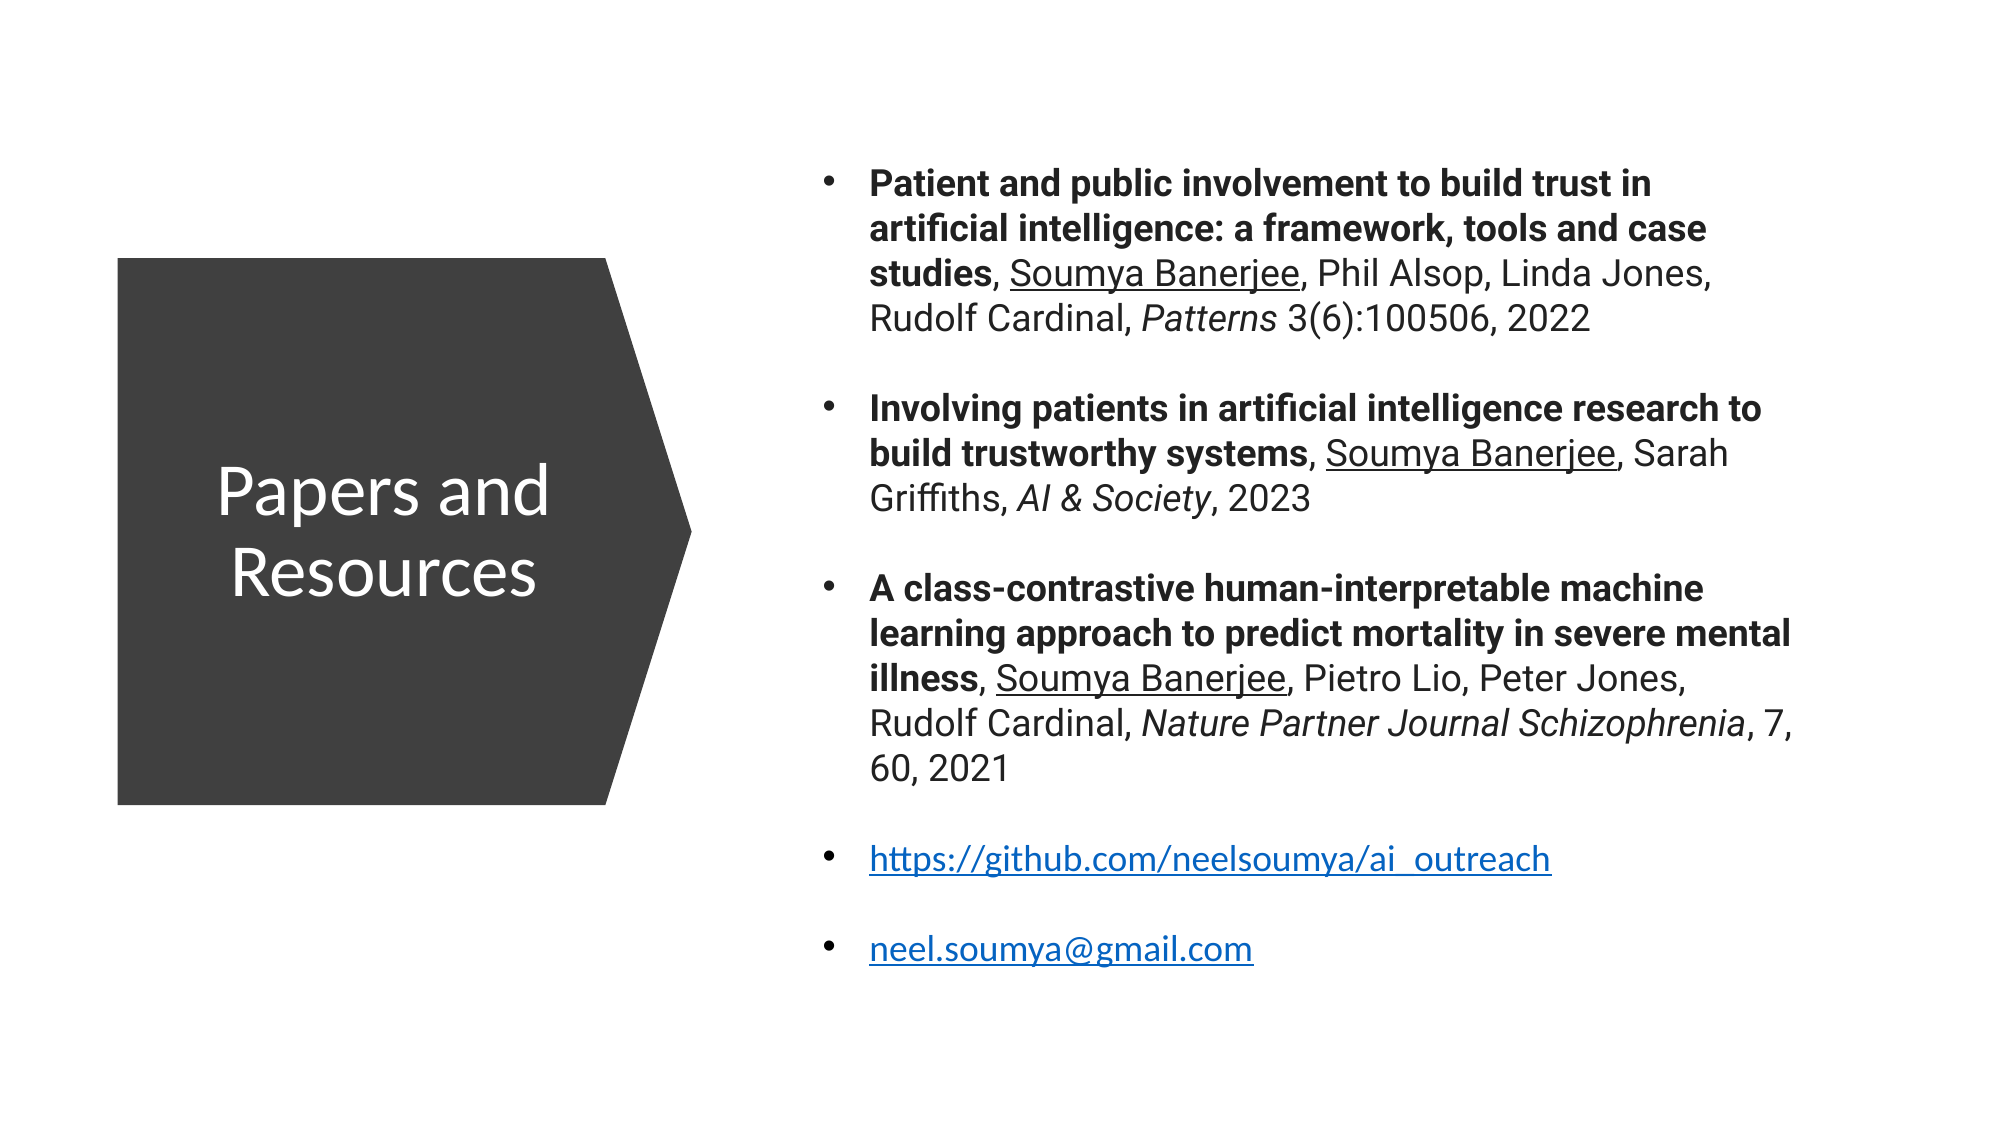

Patient and public involvement to build trust in artificial intelligence: a framework, tools and case studies, Soumya Banerjee, Phil Alsop, Linda Jones, Rudolf Cardinal, Patterns 3(6):100506, 2022

Involving patients in artificial intelligence research to build trustworthy systems, Soumya Banerjee, Sarah Griffiths, AI & Society, 2023

A class-contrastive human-interpretable machine learning approach to predict mortality in severe mental illness, Soumya Banerjee, Pietro Lio, Peter Jones, Rudolf Cardinal, Nature Partner Journal Schizophrenia, 7, 60, 2021

https://github.com/neelsoumya/ai_outreach

neel.soumya@gmail.com

# Papers and Resources